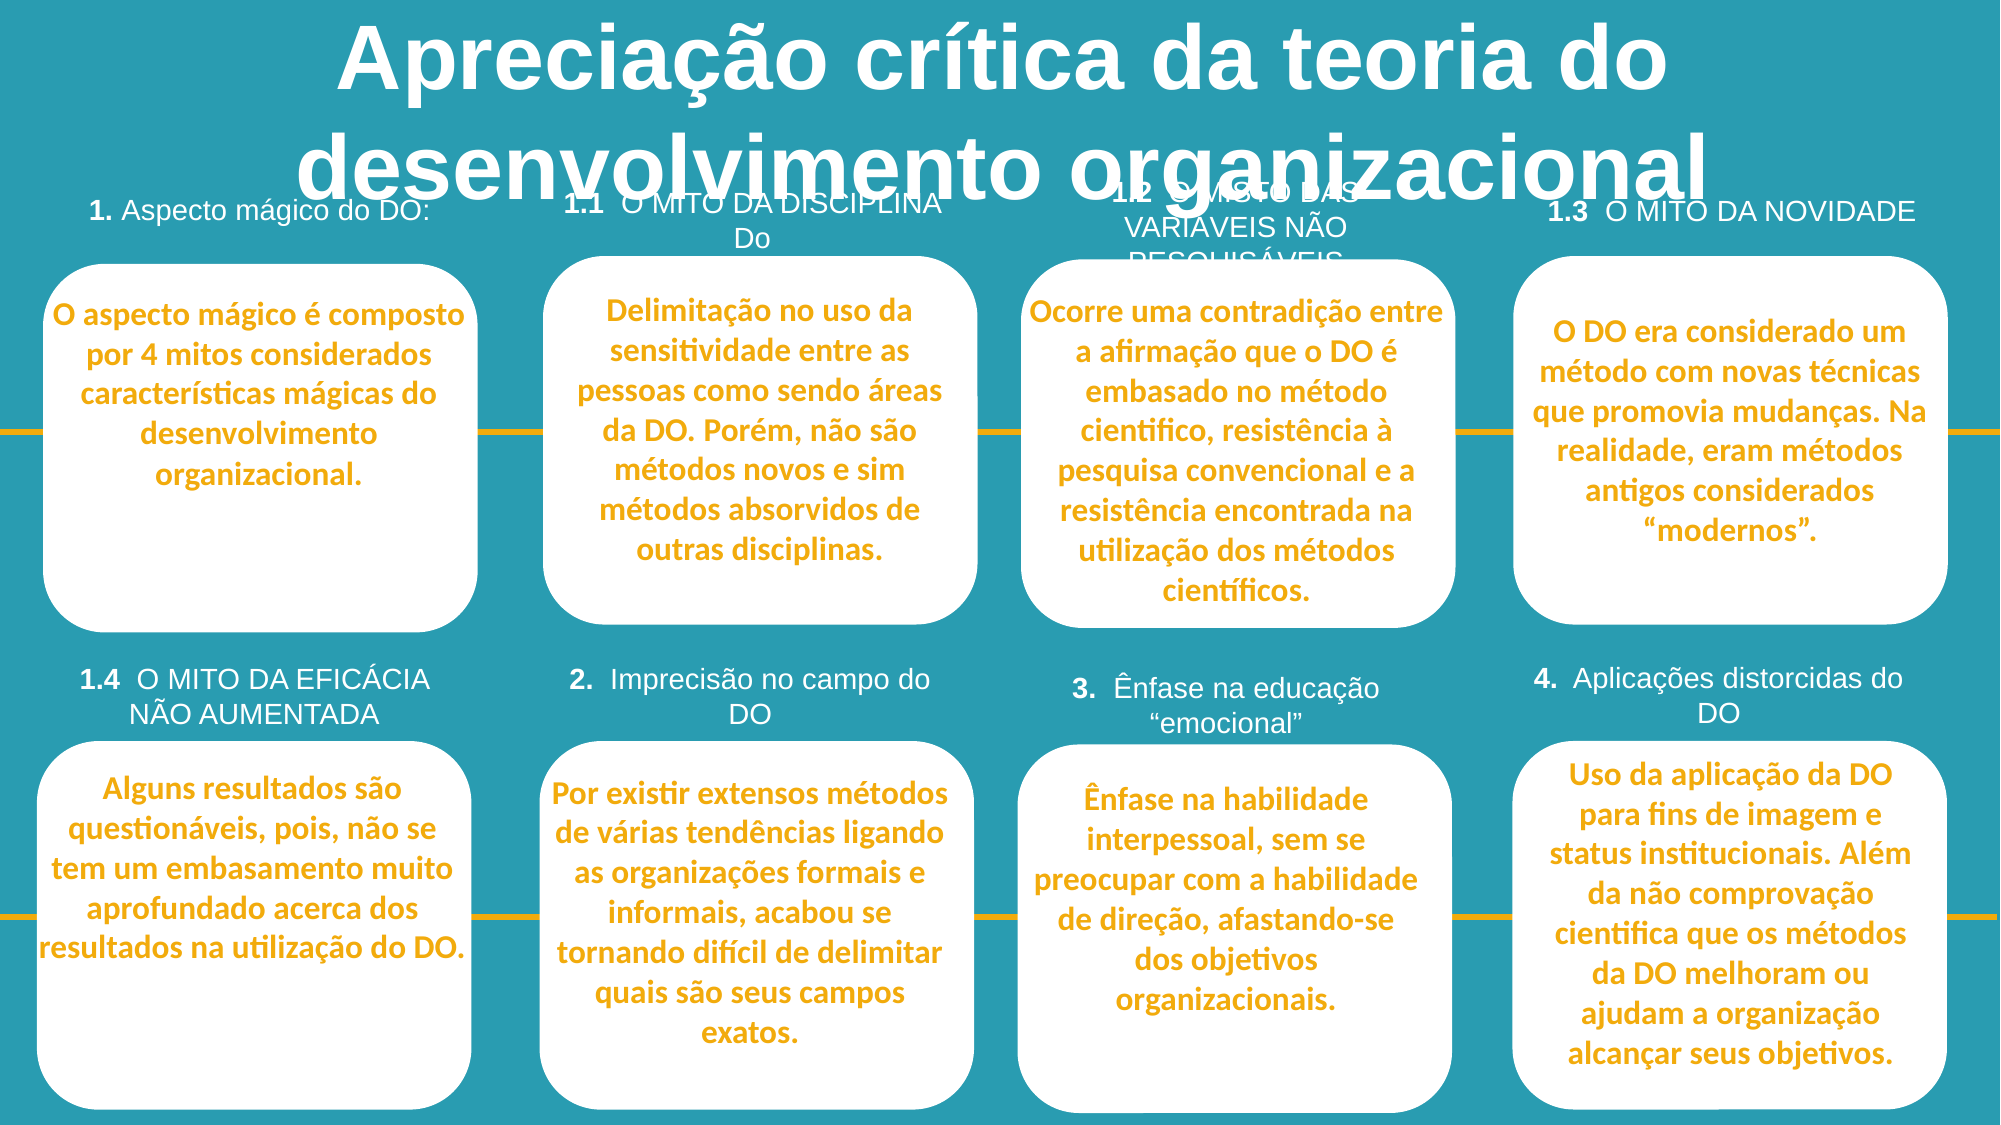

Apreciação crítica da teoria do desenvolvimento organizacional
1.2  O MISTO DAS VARIÁVEIS NÃO PESQUISÁVEIS
1.1  O MITO DA DISCIPLINA Do
1. Aspecto mágico do DO:
1.3  O MITO DA NOVIDADE

Delimitação no uso da sensitividade entre as pessoas como sendo áreas da DO. Porém, não são métodos novos e sim métodos absorvidos de outras disciplinas.
Ocorre uma contradição entre a afirmação que o DO é embasado no método cientifico, resistência à pesquisa convencional e a resistência encontrada na utilização dos métodos científicos.
O aspecto mágico é composto por 4 mitos considerados características mágicas do desenvolvimento organizacional.
O DO era considerado um método com novas técnicas que promovia mudanças. Na realidade, eram métodos antigos considerados “modernos”.
4.  Aplicações distorcidas do DO
1.4  O MITO DA EFICÁCIA NÃO AUMENTADA
2.  Imprecisão no campo do DO
3.  Ênfase na educação “emocional”

Uso da aplicação da DO para fins de imagem e status institucionais. Além da não comprovação cientifica que os métodos da DO melhoram ou ajudam a organização alcançar seus objetivos.
Alguns resultados são questionáveis, pois, não se tem um embasamento muito aprofundado acerca dos resultados na utilização do DO.
Por existir extensos métodos de várias tendências ligando as organizações formais e informais, acabou se tornando difícil de delimitar quais são seus campos exatos.
Ênfase na habilidade interpessoal, sem se preocupar com a habilidade de direção, afastando-se dos objetivos organizacionais.